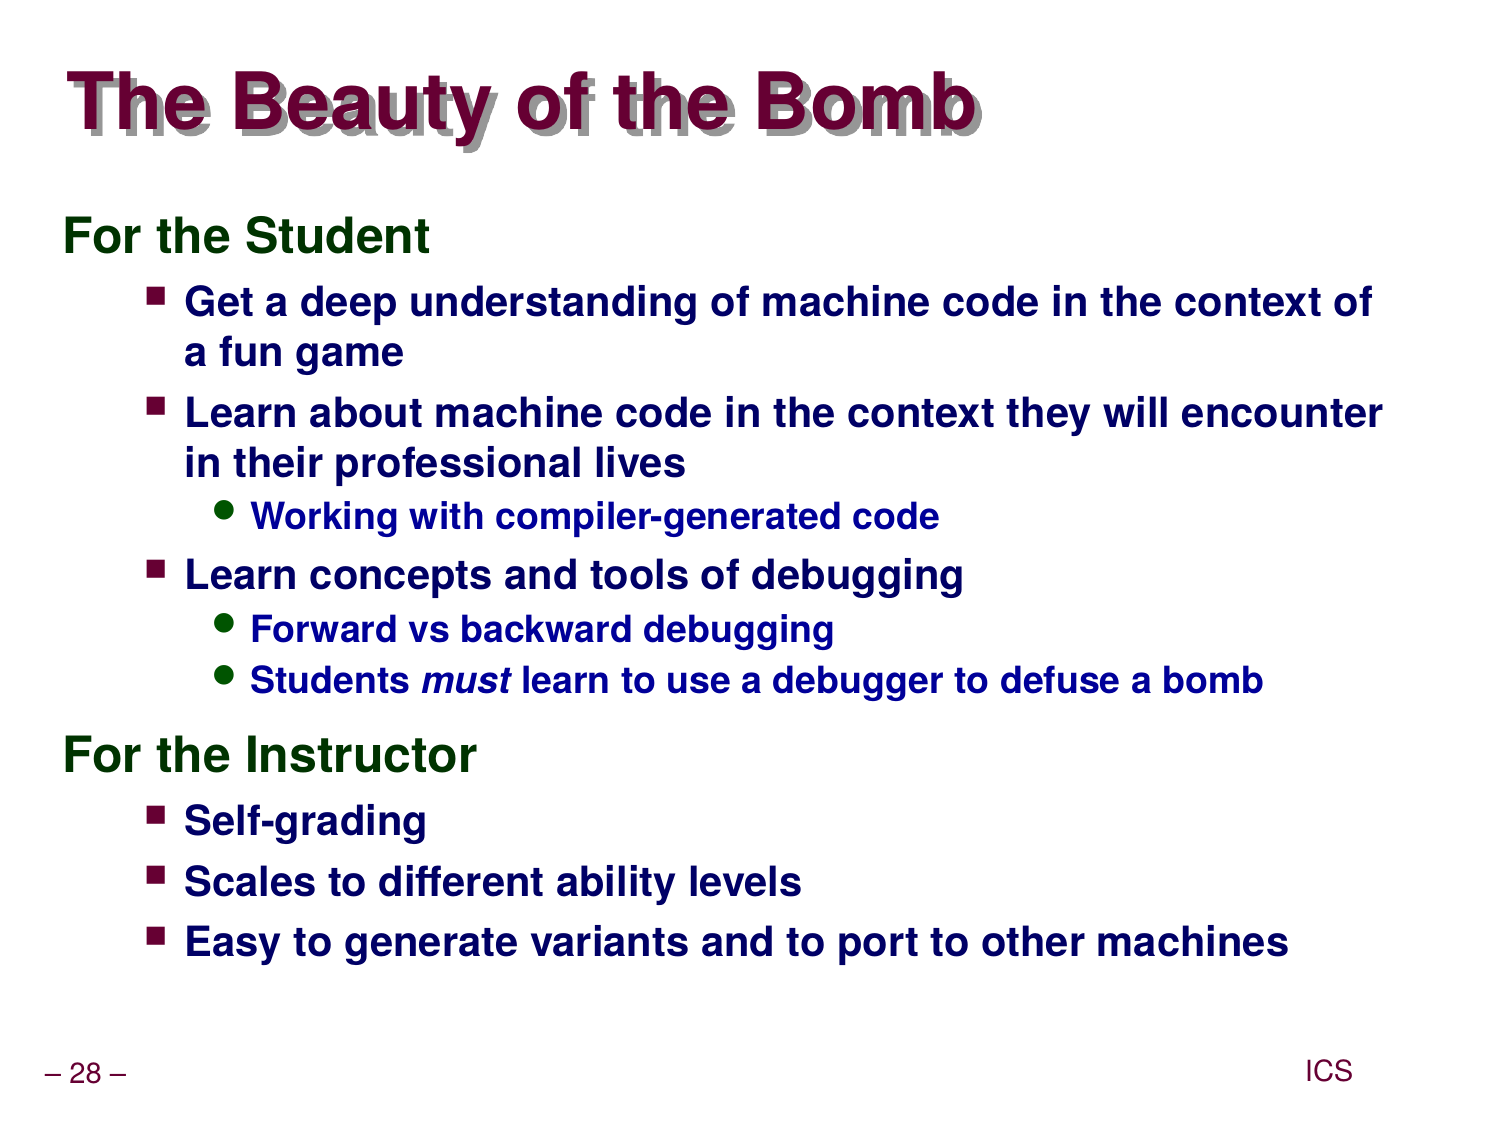

# The Beauty of the Bomb
For the Student
Get a deep understanding of machine code in the context of a fun game
Learn about machine code in the context they will encounter in their professional lives
Working with compiler-generated code
Learn concepts and tools of debugging
Forward vs backward debugging
Students must learn to use a debugger to defuse a bomb
For the Instructor
Self-grading
Scales to different ability levels
Easy to generate variants and to port to other machines